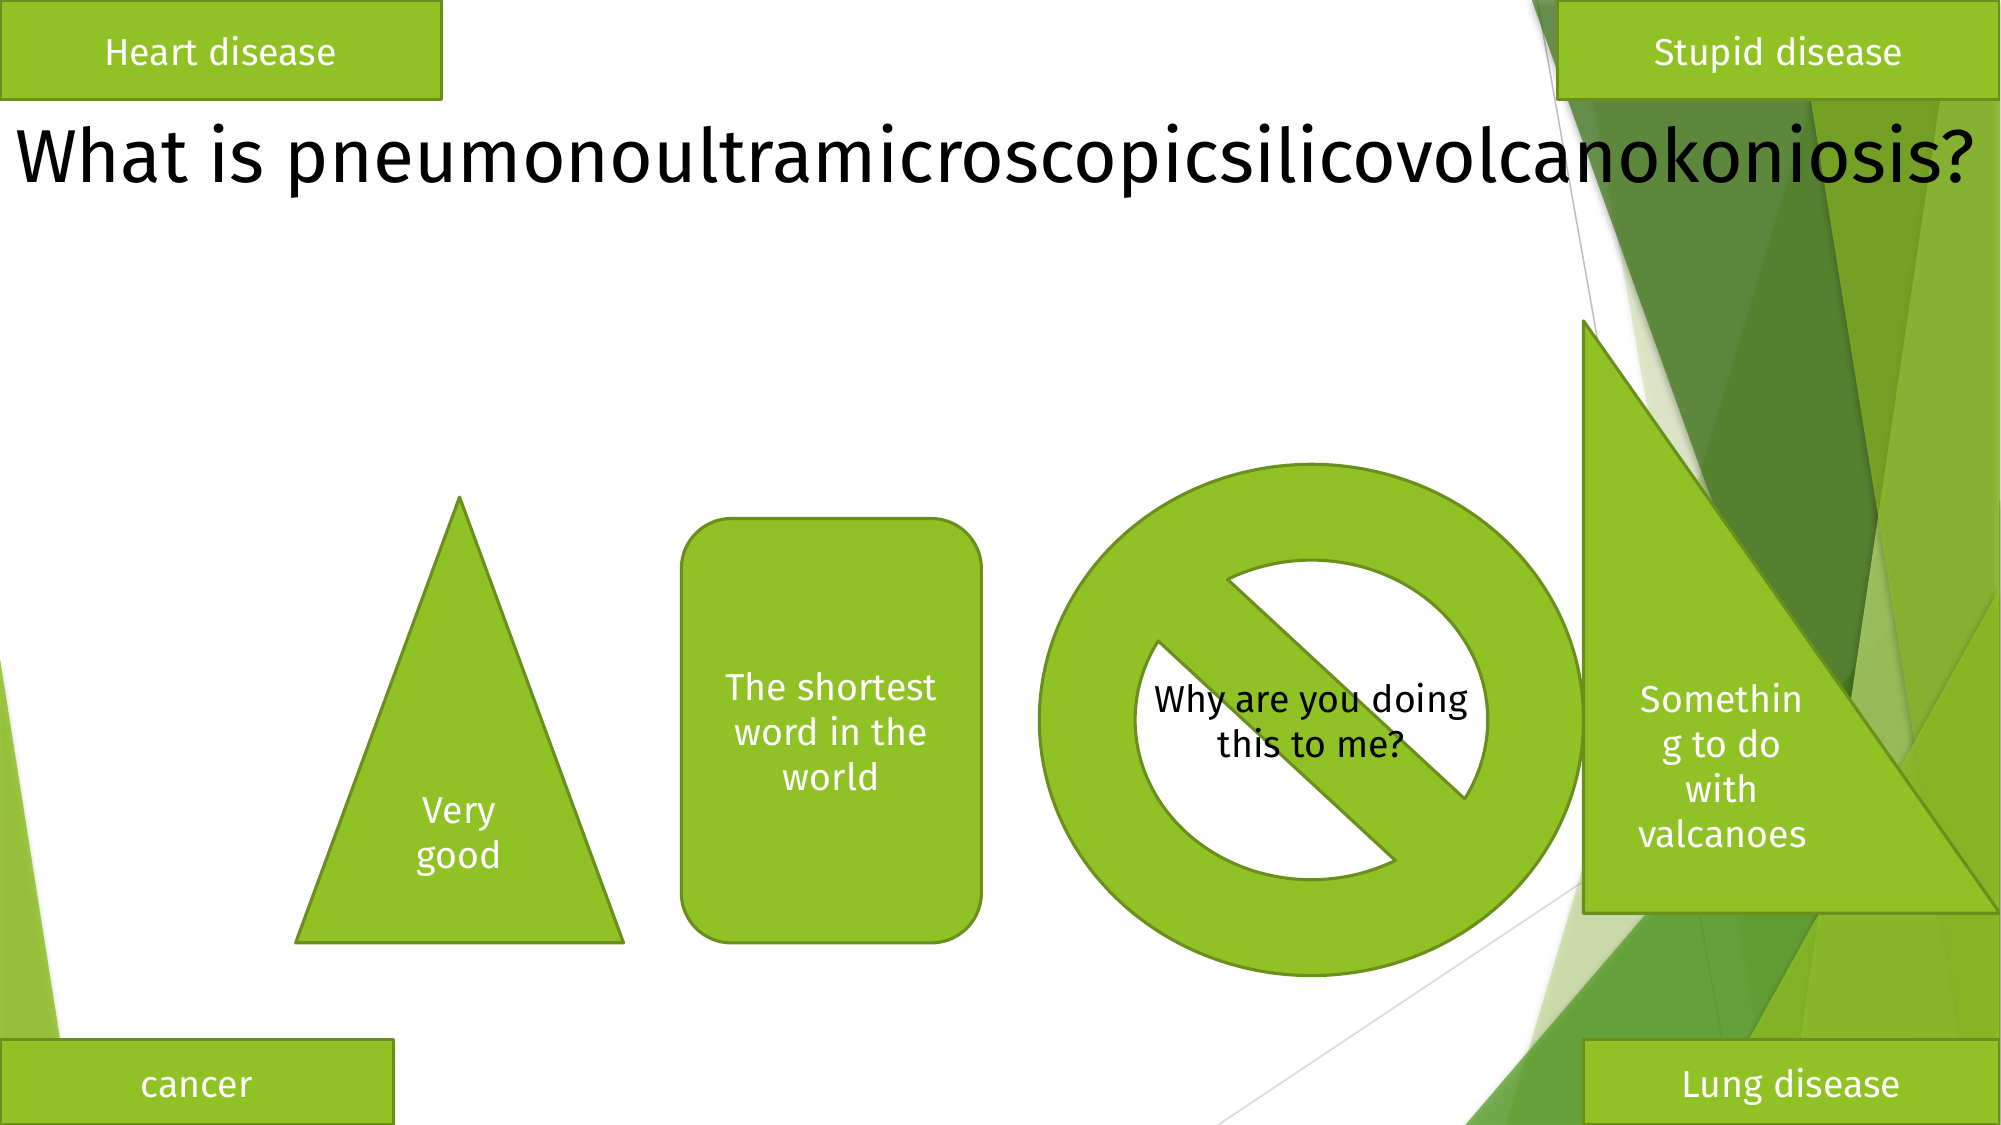

Heart disease
Stupid disease

# What is pneumonoultramicroscopicsilicovolcanokoniosis?
Something to do with valcanoes

Why are you doing this to me?
Very good
The shortest word in the world
cancer
Lung disease